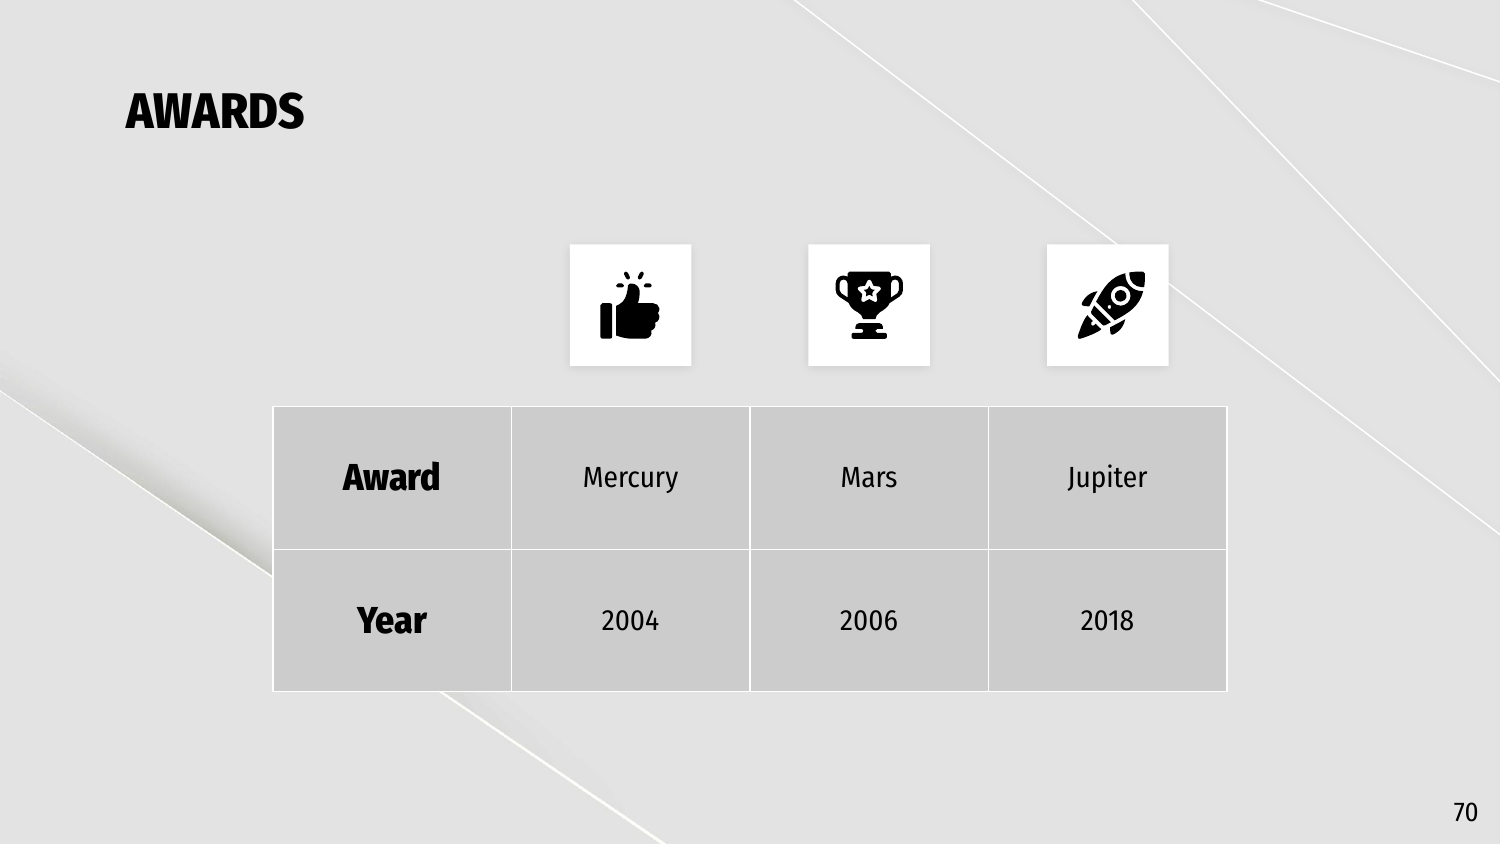

# AWARDS

| Award | Mercury | Mars | Jupiter |
| --- | --- | --- | --- |
| Year | 2004 | 2006 | 2018 |
70